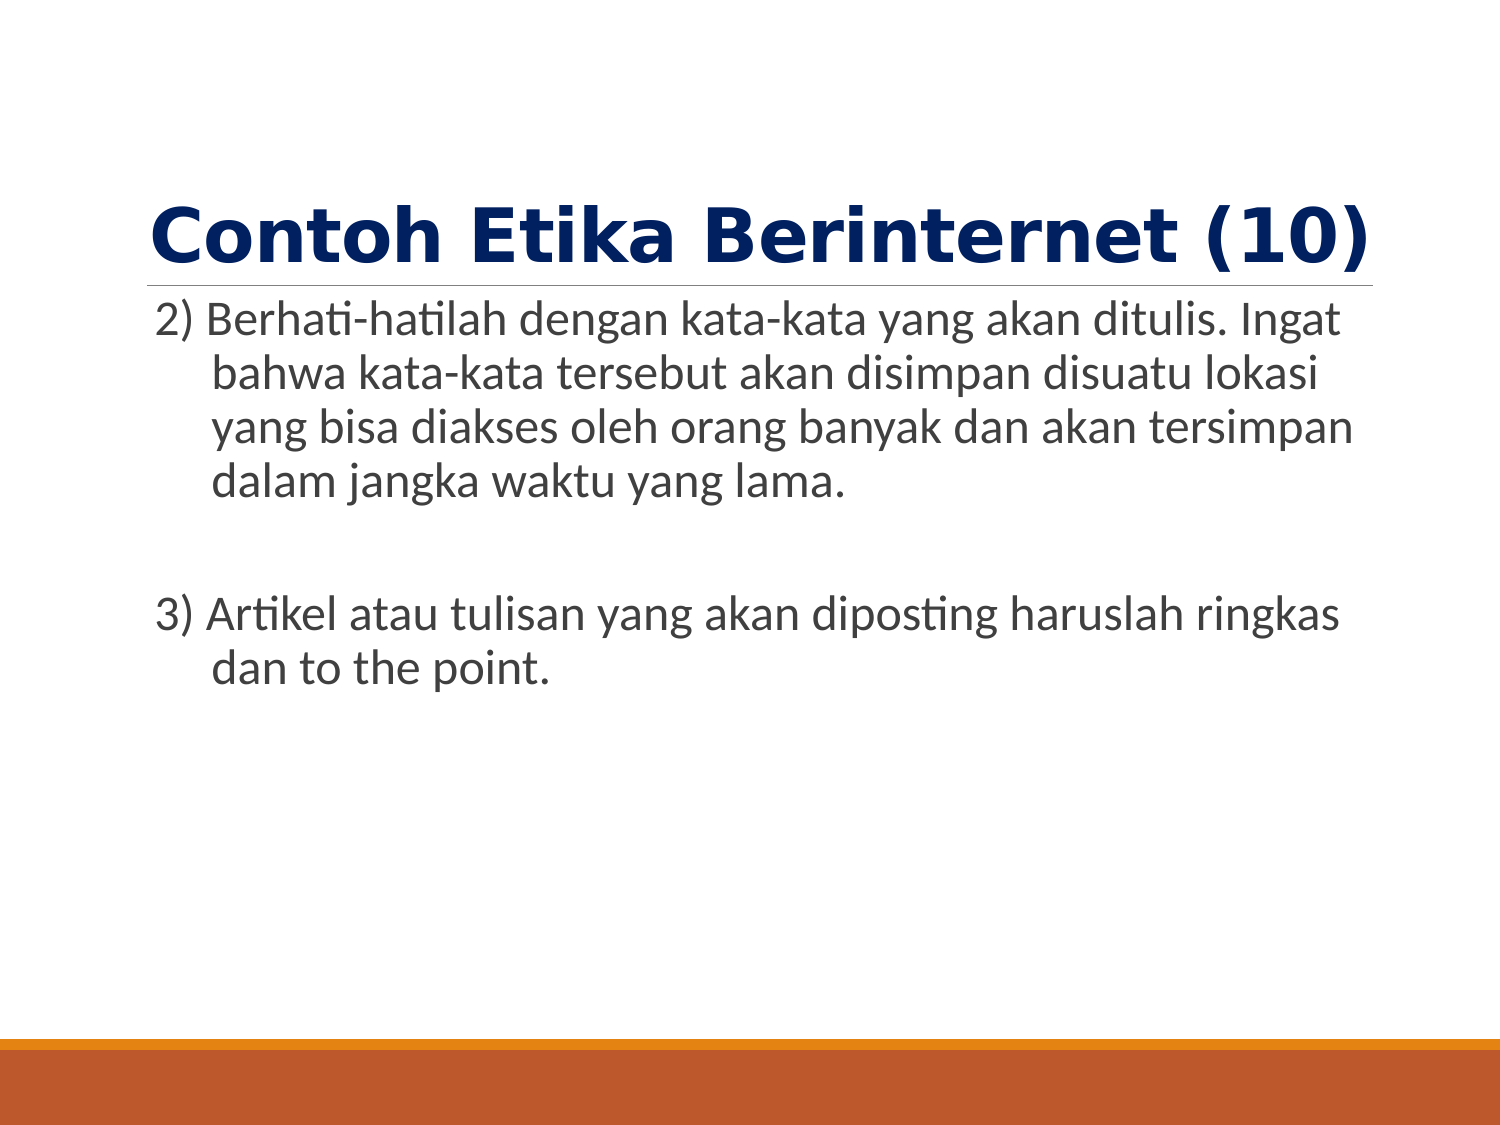

# Contoh Etika Berinternet (10)
2) Berhati-hatilah dengan kata-kata yang akan ditulis. Ingat bahwa kata-kata tersebut akan disimpan disuatu lokasi yang bisa diakses oleh orang banyak dan akan tersimpan dalam jangka waktu yang lama.

3) Artikel atau tulisan yang akan diposting haruslah ringkas dan to the point.